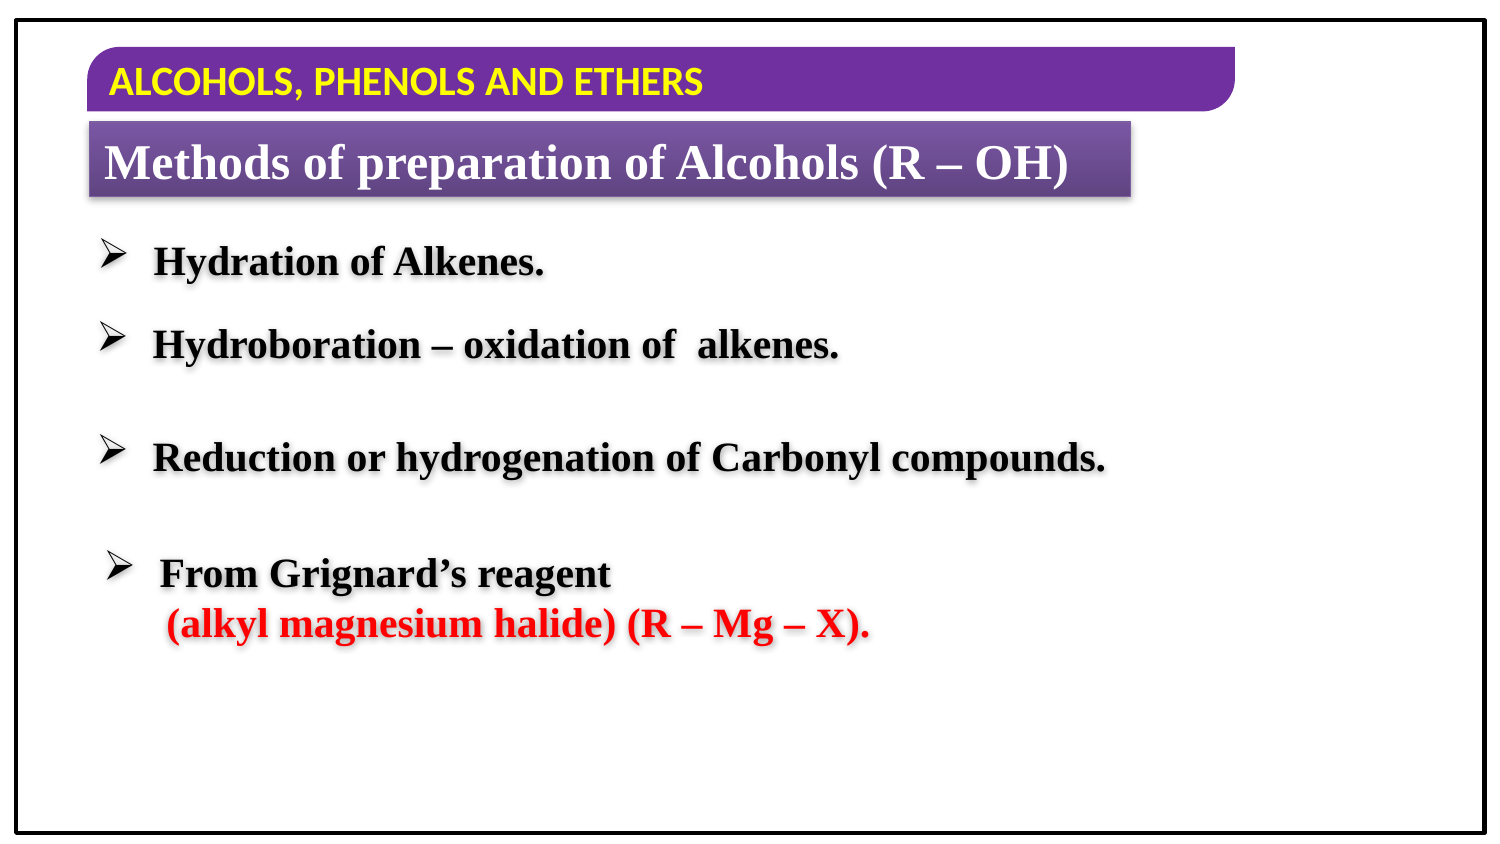

Methods of preparation of Alcohols (R – OH)
Hydration of Alkenes.
Hydroboration – oxidation of  alkenes.
Reduction or hydrogenation of Carbonyl compounds.
From Grignard’s reagent
      (alkyl magnesium halide) (R – Mg – X).